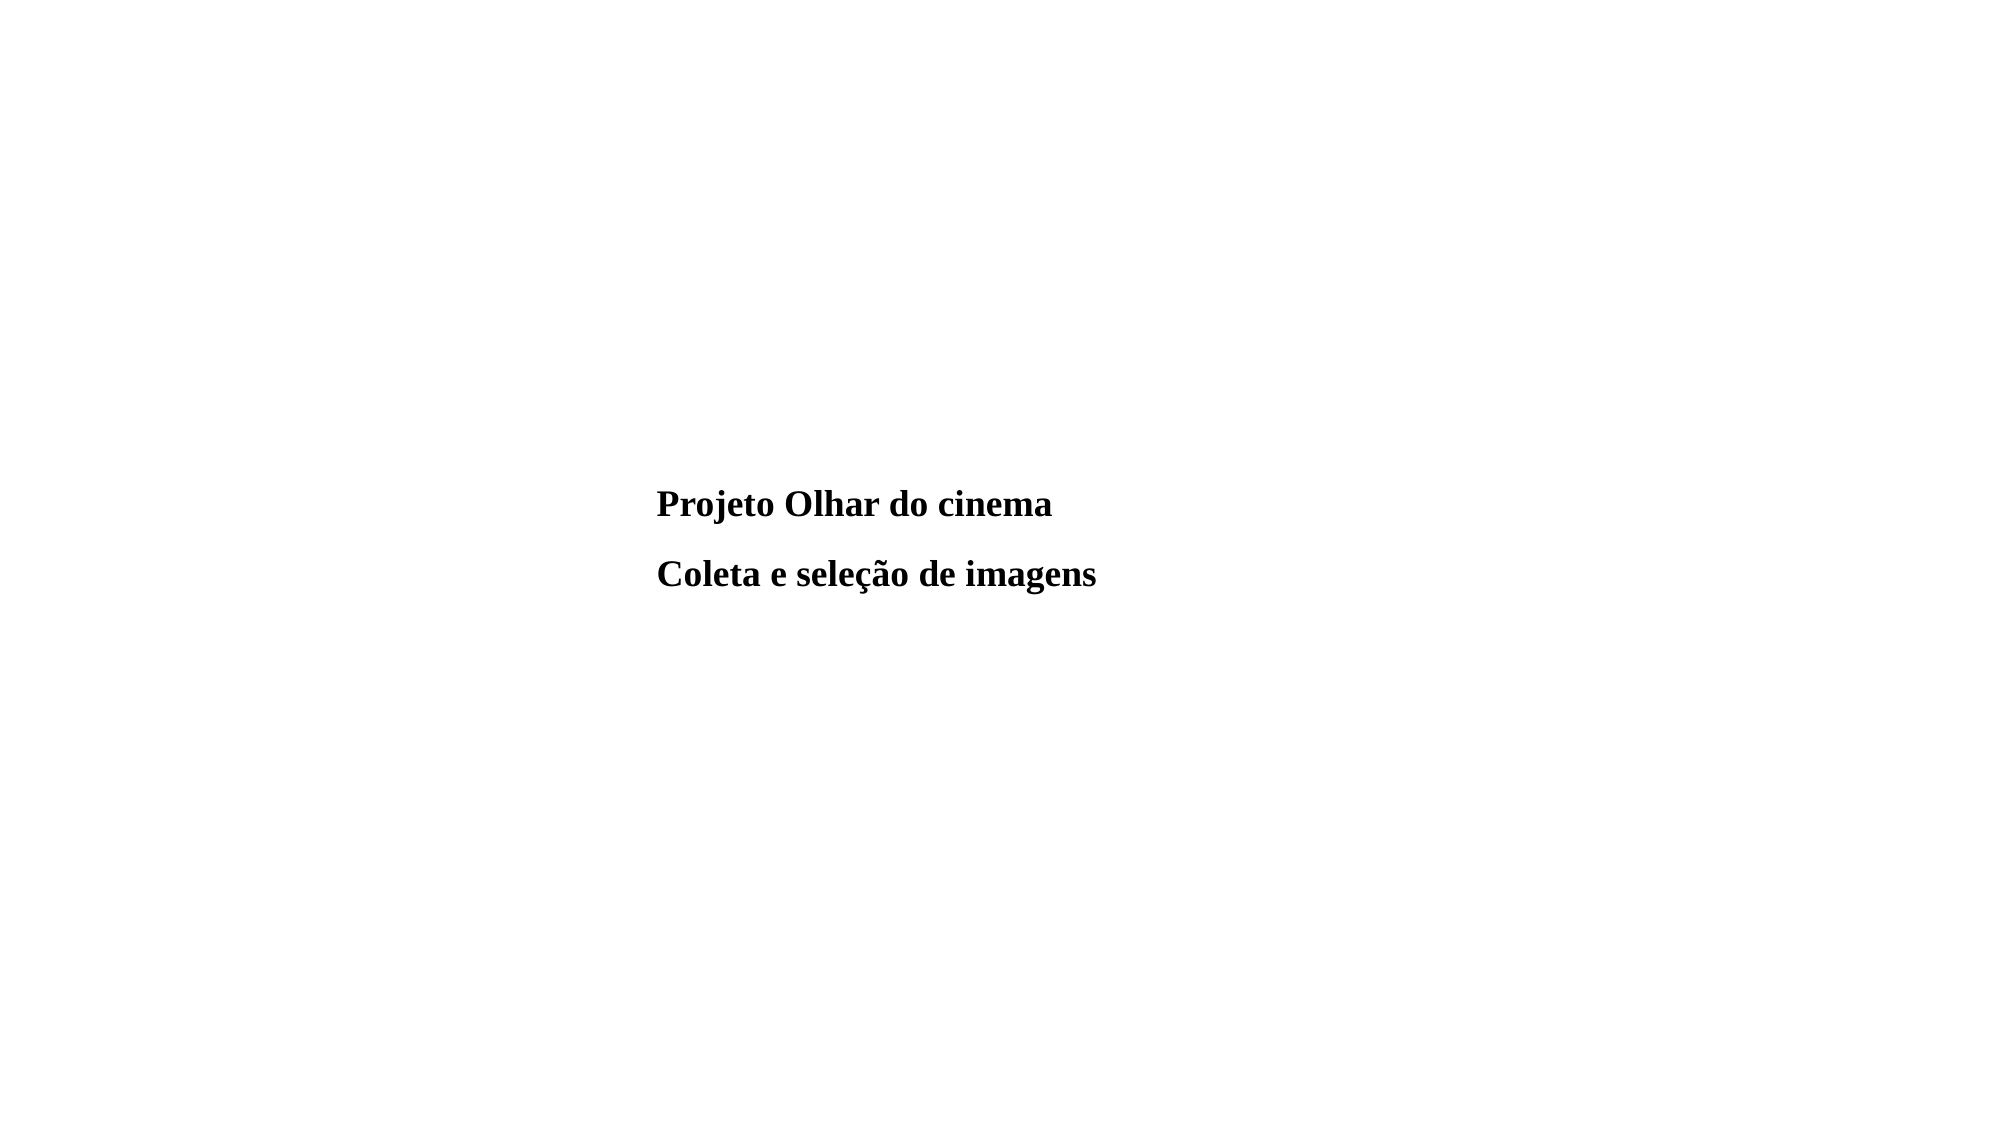

Projeto Olhar do cinema
Coleta e seleção de imagens